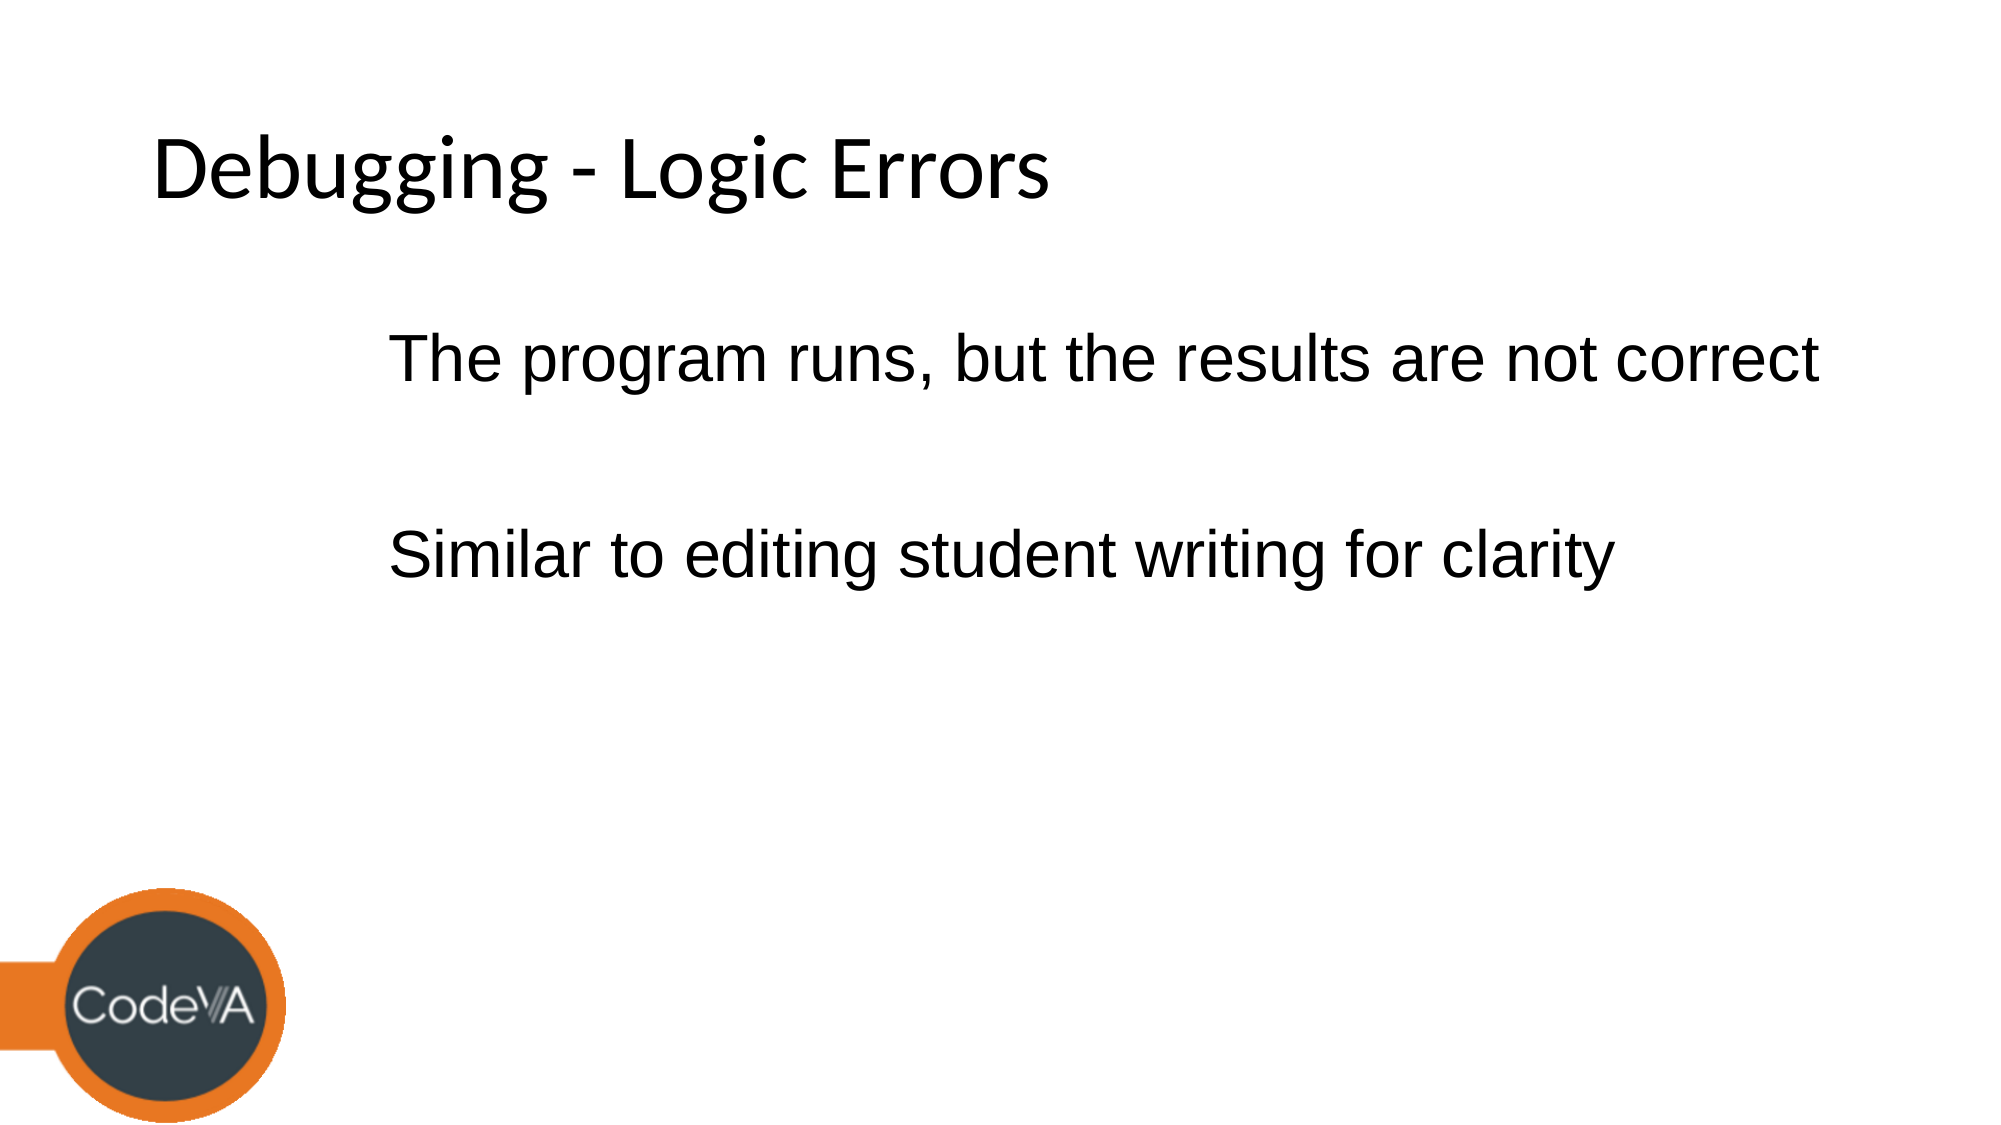

# Debugging - Logic Errors
The program runs, but the results are not correct

Similar to editing student writing for clarity